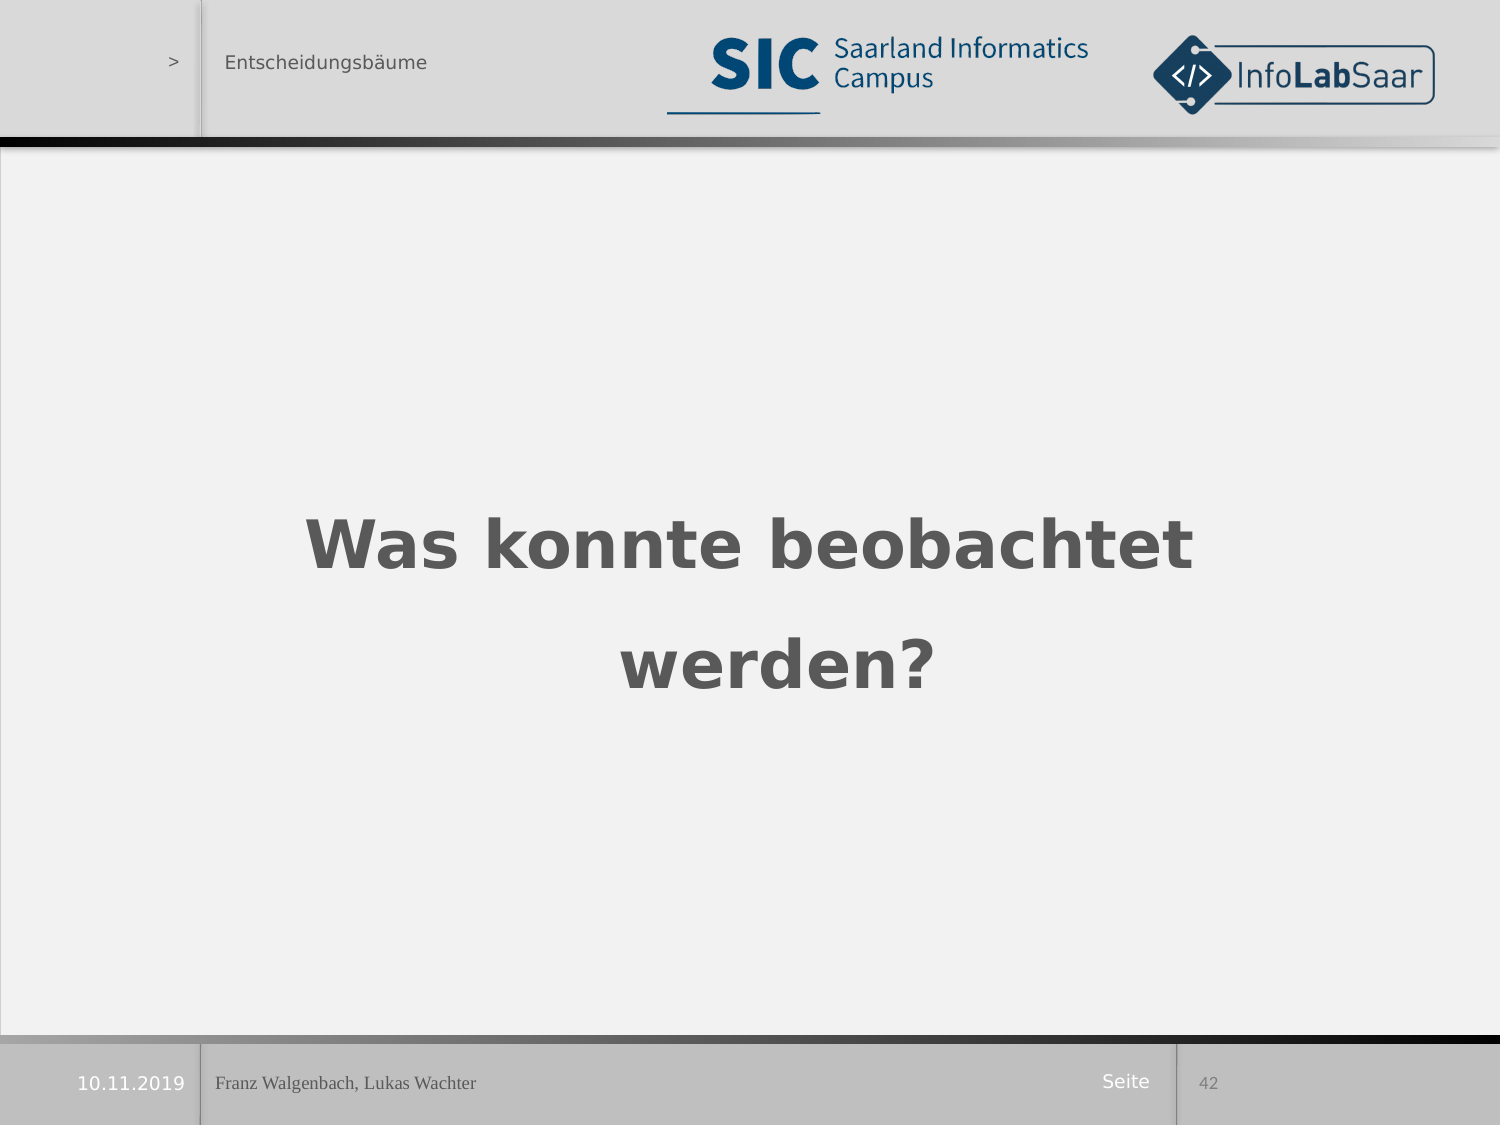

Entscheidungsbäume
Was konnte beobachtet werden?
Franz Walgenbach, Lukas Wachter
42
10.11.2019